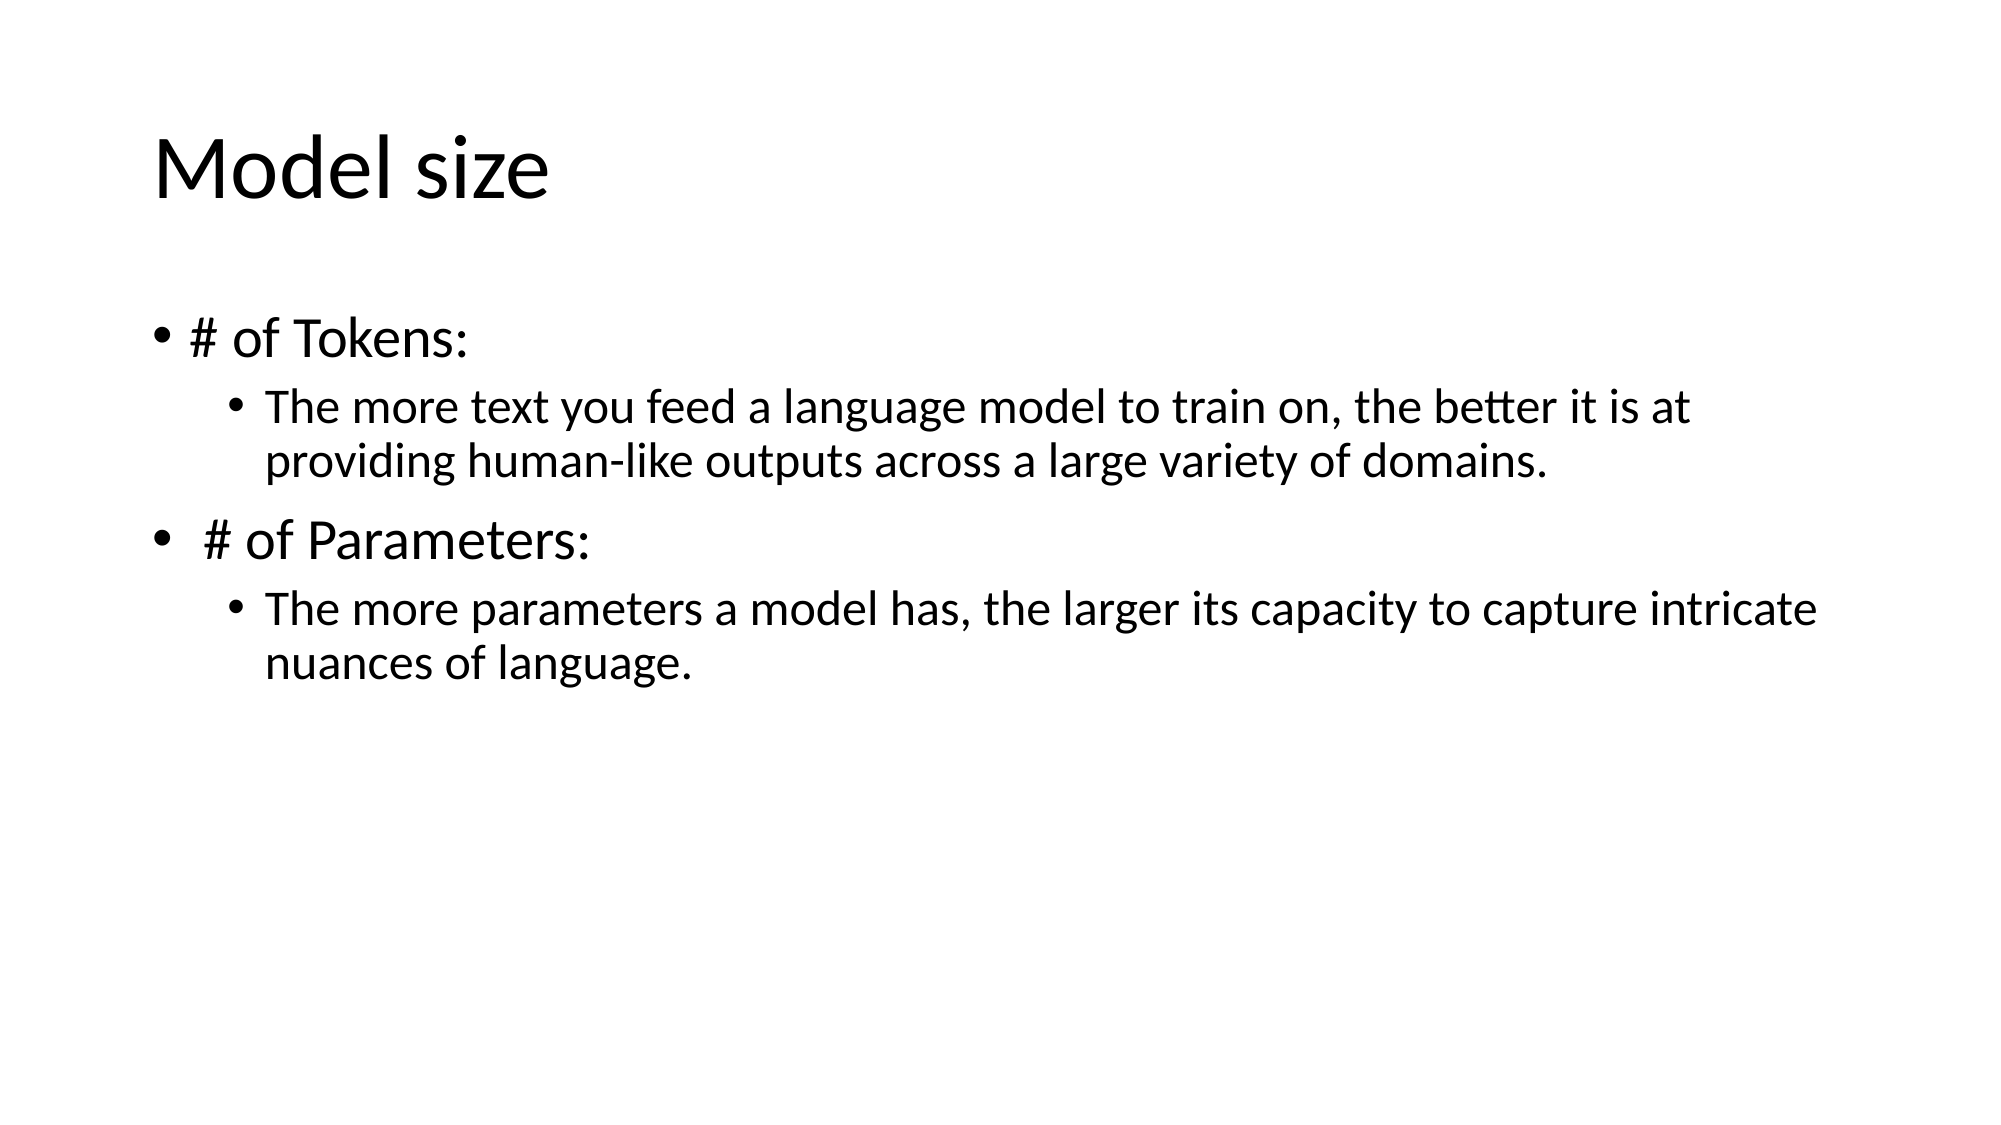

# Model size
# of Tokens:
The more text you feed a language model to train on, the better it is at providing human-like outputs across a large variety of domains.
 # of Parameters:
The more parameters a model has, the larger its capacity to capture intricate nuances of language.
35